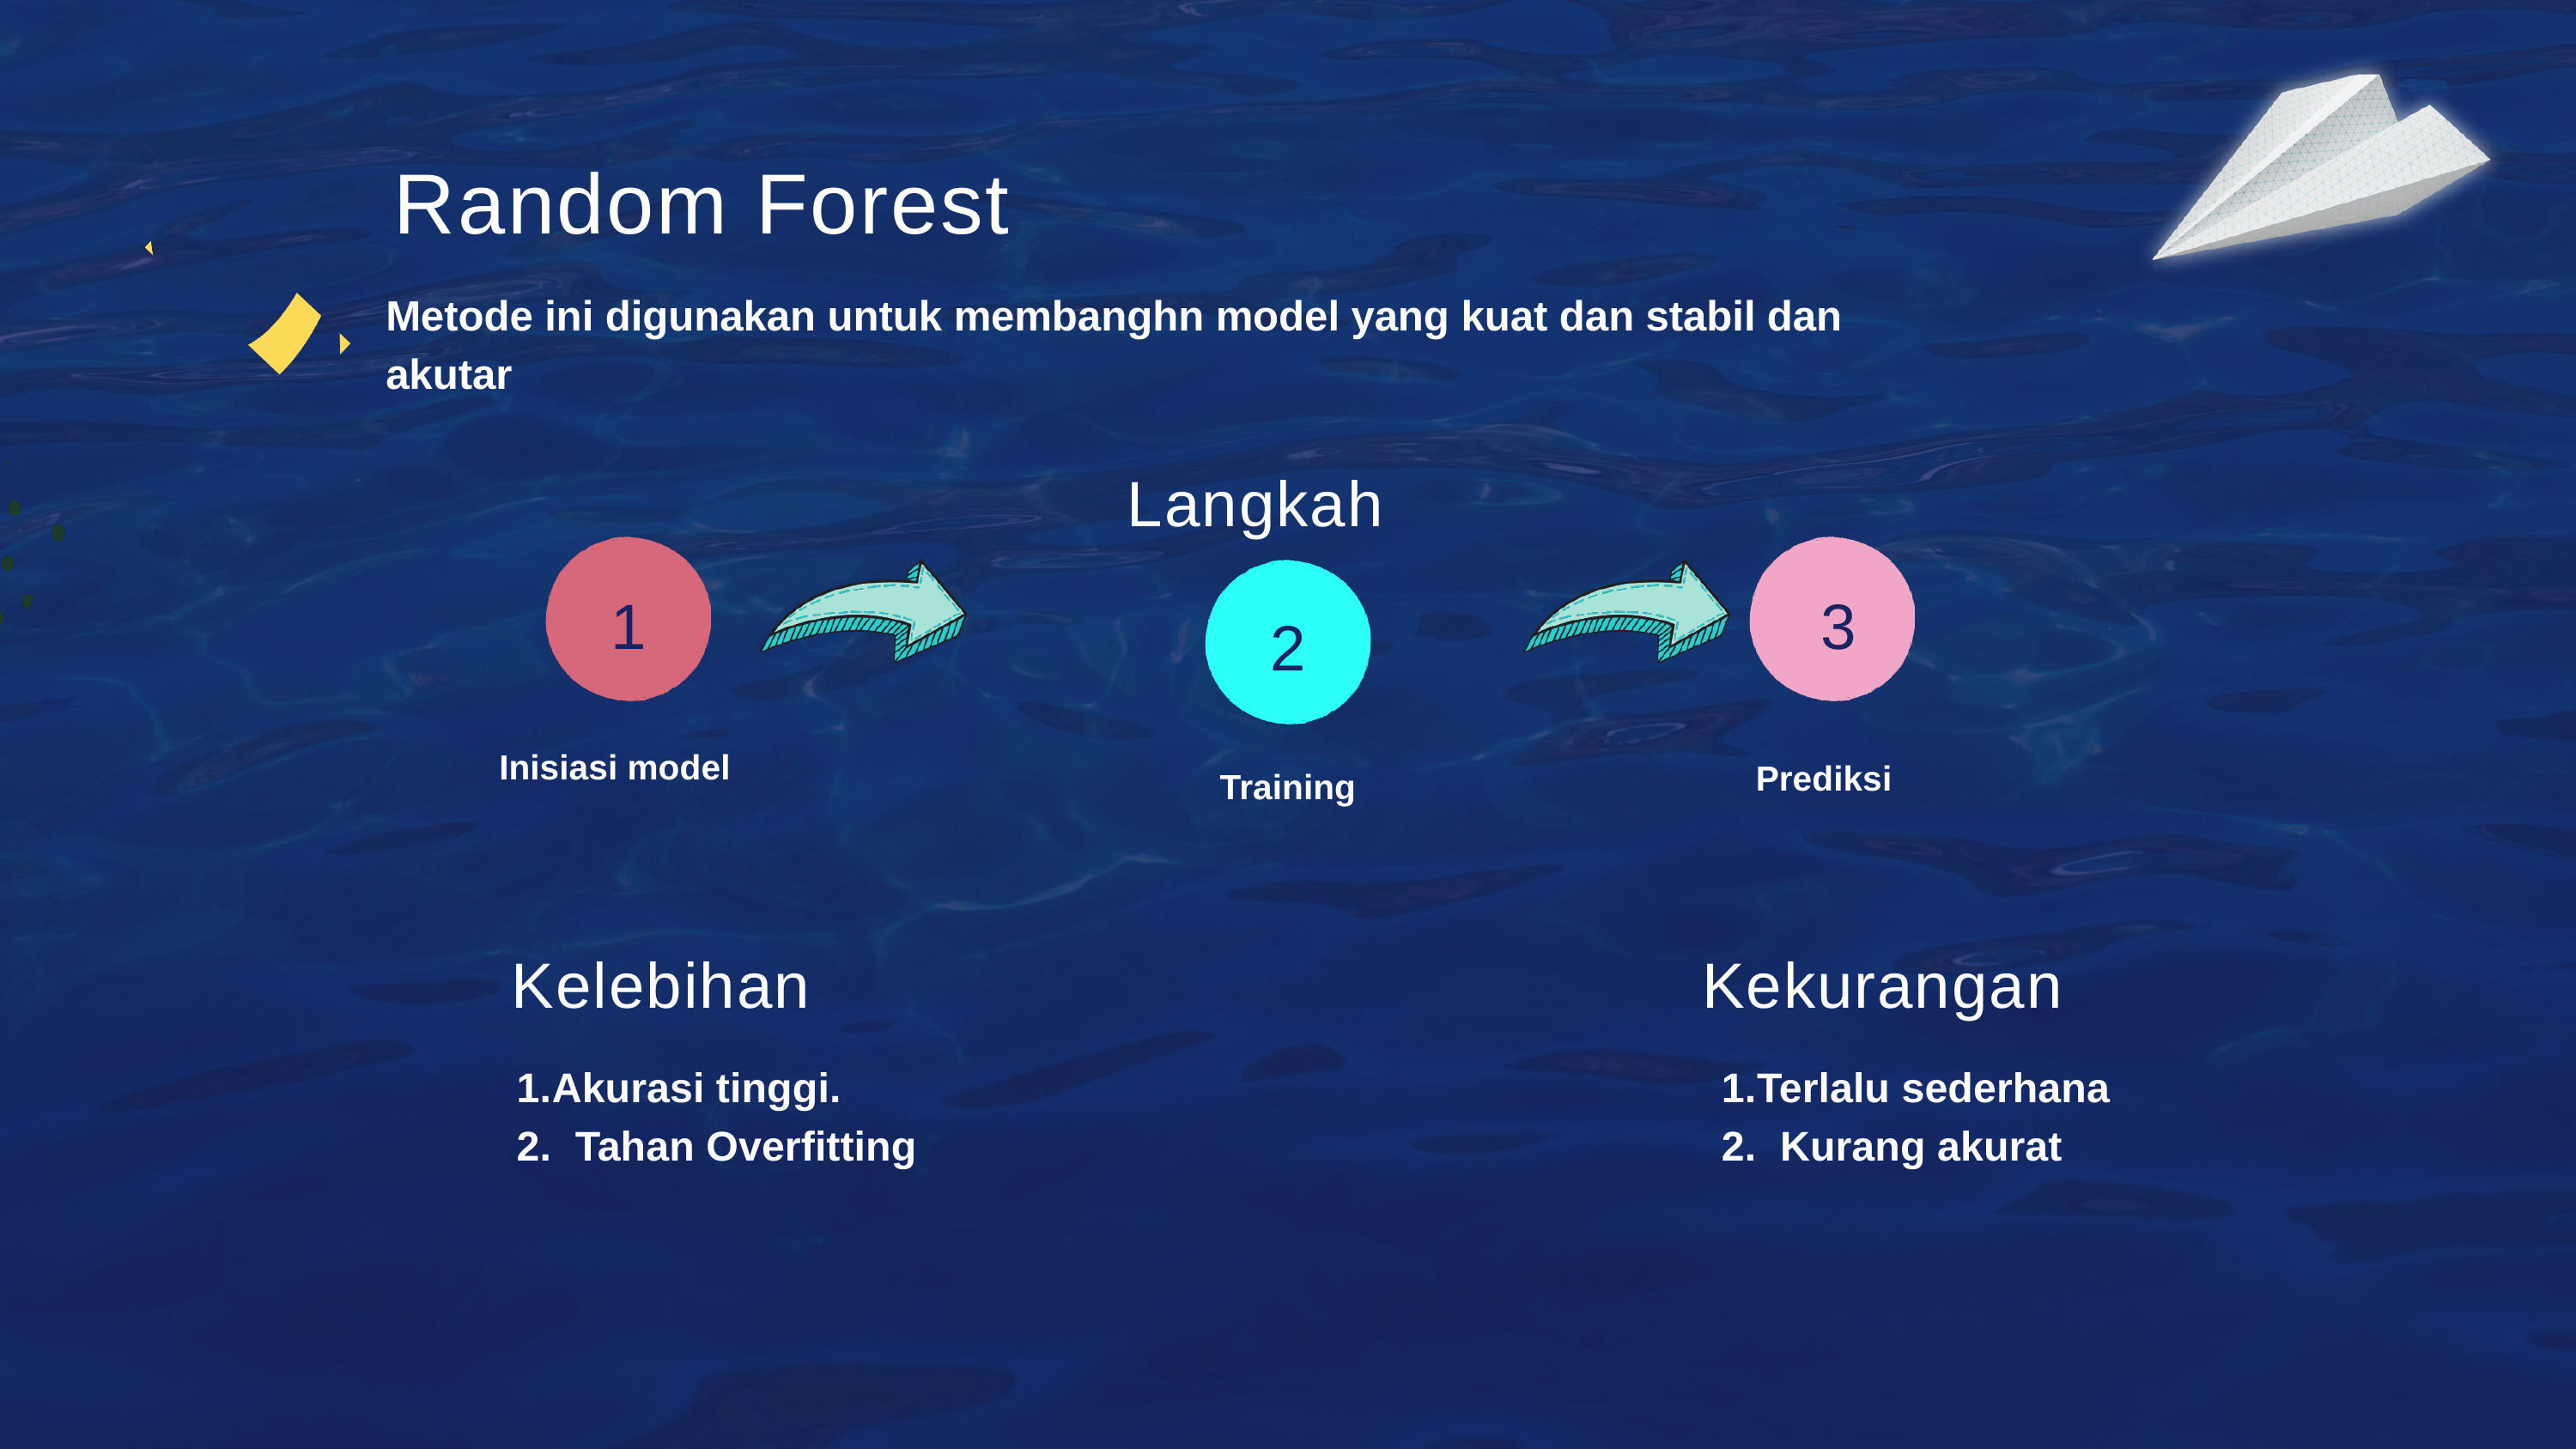

Random Forest

Metode ini digunakan untuk membanghn model yang kuat dan stabil dan akutar
Langkah

3

1

2
Inisiasi model
Prediksi
Training
Kelebihan
Kekurangan
Akurasi tinggi.
  Tahan Overfitting
Terlalu sederhana
  Kurang akurat